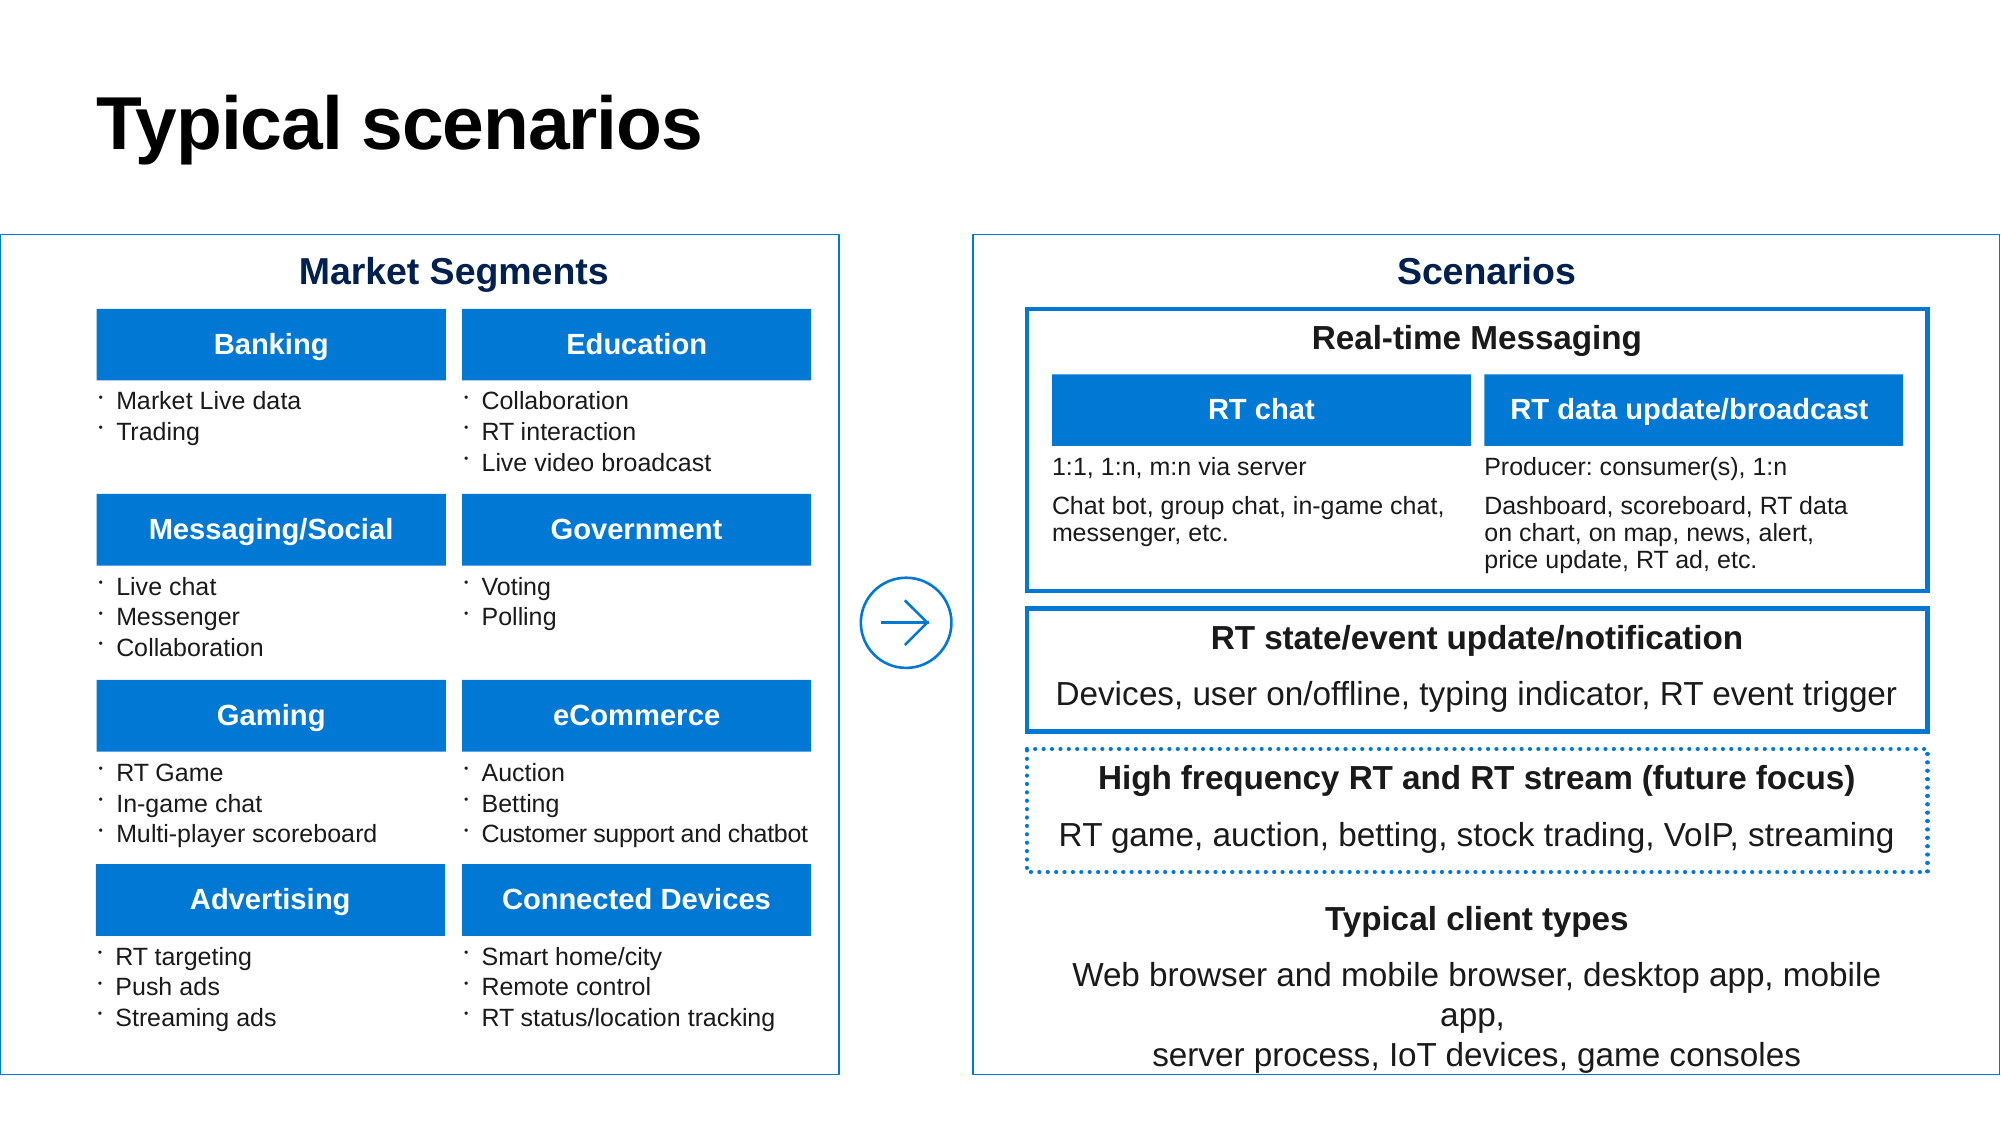

# Typical scenarios

Market Segments
Scenarios
Banking
Education
Real-time Messaging

RT chat
RT data update/broadcast
Market Live data
Trading
Collaboration
RT interaction
Live video broadcast
1:1, 1:n, m:n via server
Chat bot, group chat, in-game chat, messenger, etc.
Producer: consumer(s), 1:n
Dashboard, scoreboard, RT data
on chart, on map, news, alert,
price update, RT ad, etc.
Messaging/Social
Government
Live chat
Messenger
Collaboration
Voting
Polling

RT state/event update/notification
Devices, user on/offline, typing indicator, RT event trigger

Gaming
eCommerce
High frequency RT and RT stream (future focus)
RT game, auction, betting, stock trading, VoIP, streaming

RT Game
In-game chat
Multi-player scoreboard
Auction
Betting
Customer support and chatbot
Advertising
Connected Devices
Typical client types
Web browser and mobile browser, desktop app, mobile app,
server process, IoT devices, game consoles

RT targeting
Push ads
Streaming ads
Smart home/city
Remote control
RT status/location tracking